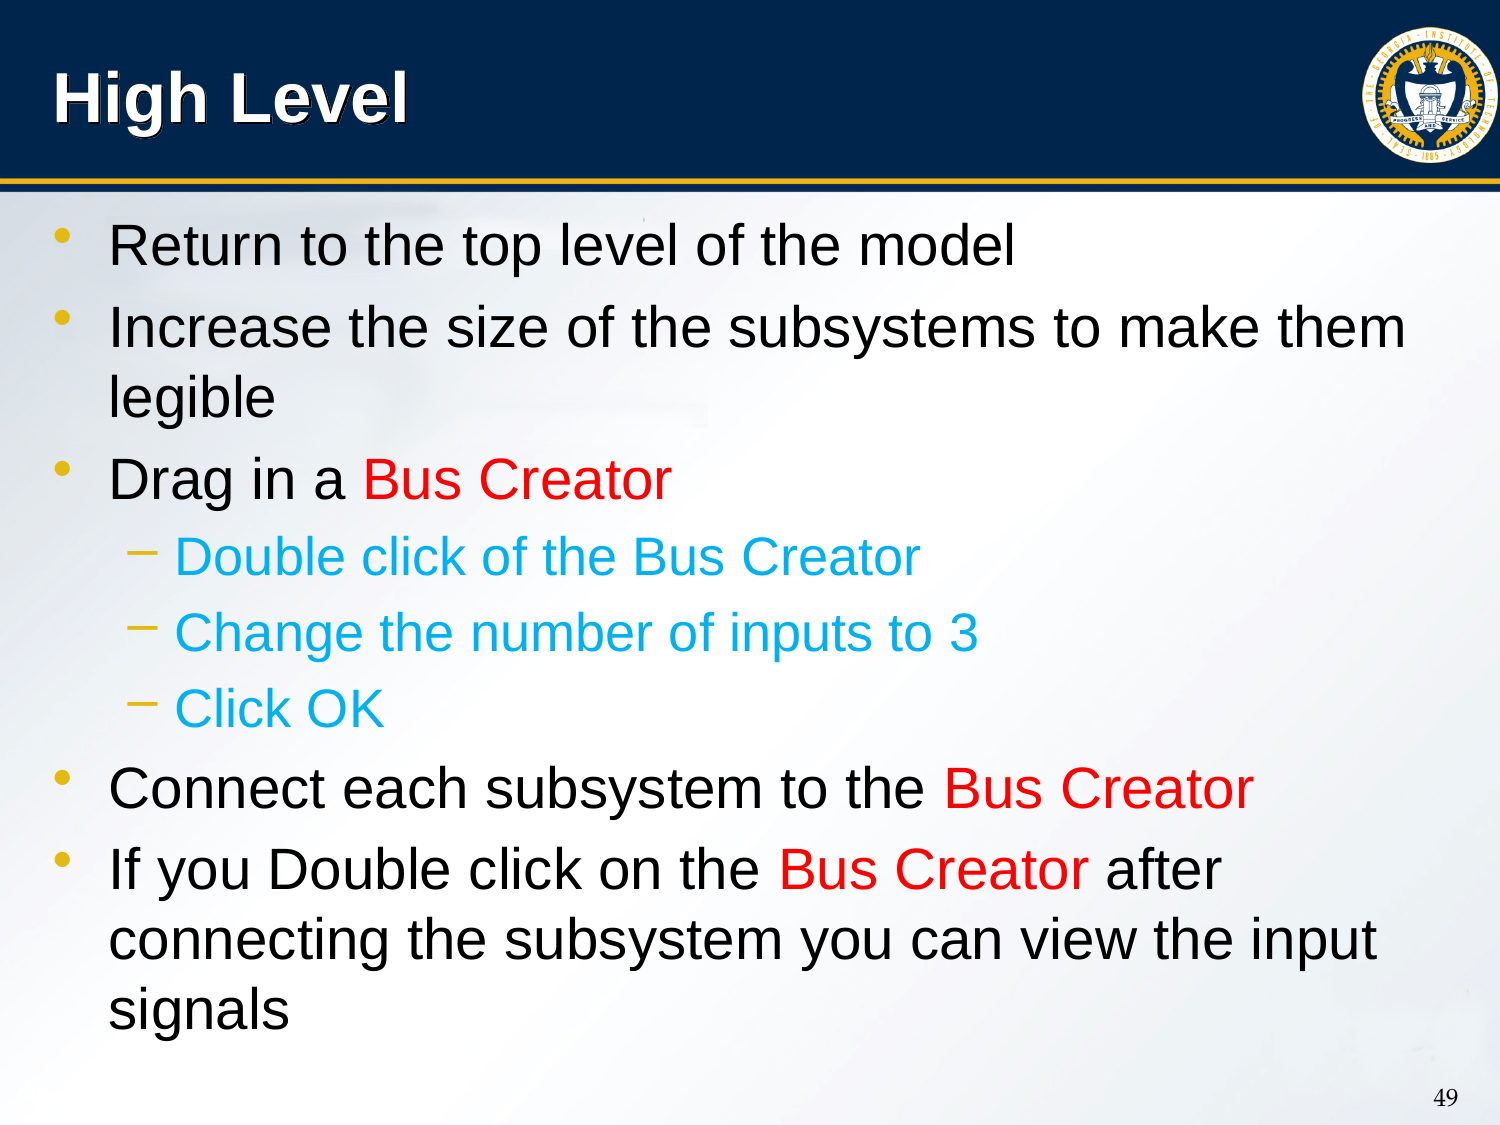

# High Level

Return to the top level of the model
Increase the size of the subsystems to make them legible
Drag in a Bus Creator
Double click of the Bus Creator
Change the number of inputs to 3
Click OK
Connect each subsystem to the Bus Creator
If you Double click on the Bus Creator after connecting the subsystem you can view the input signals